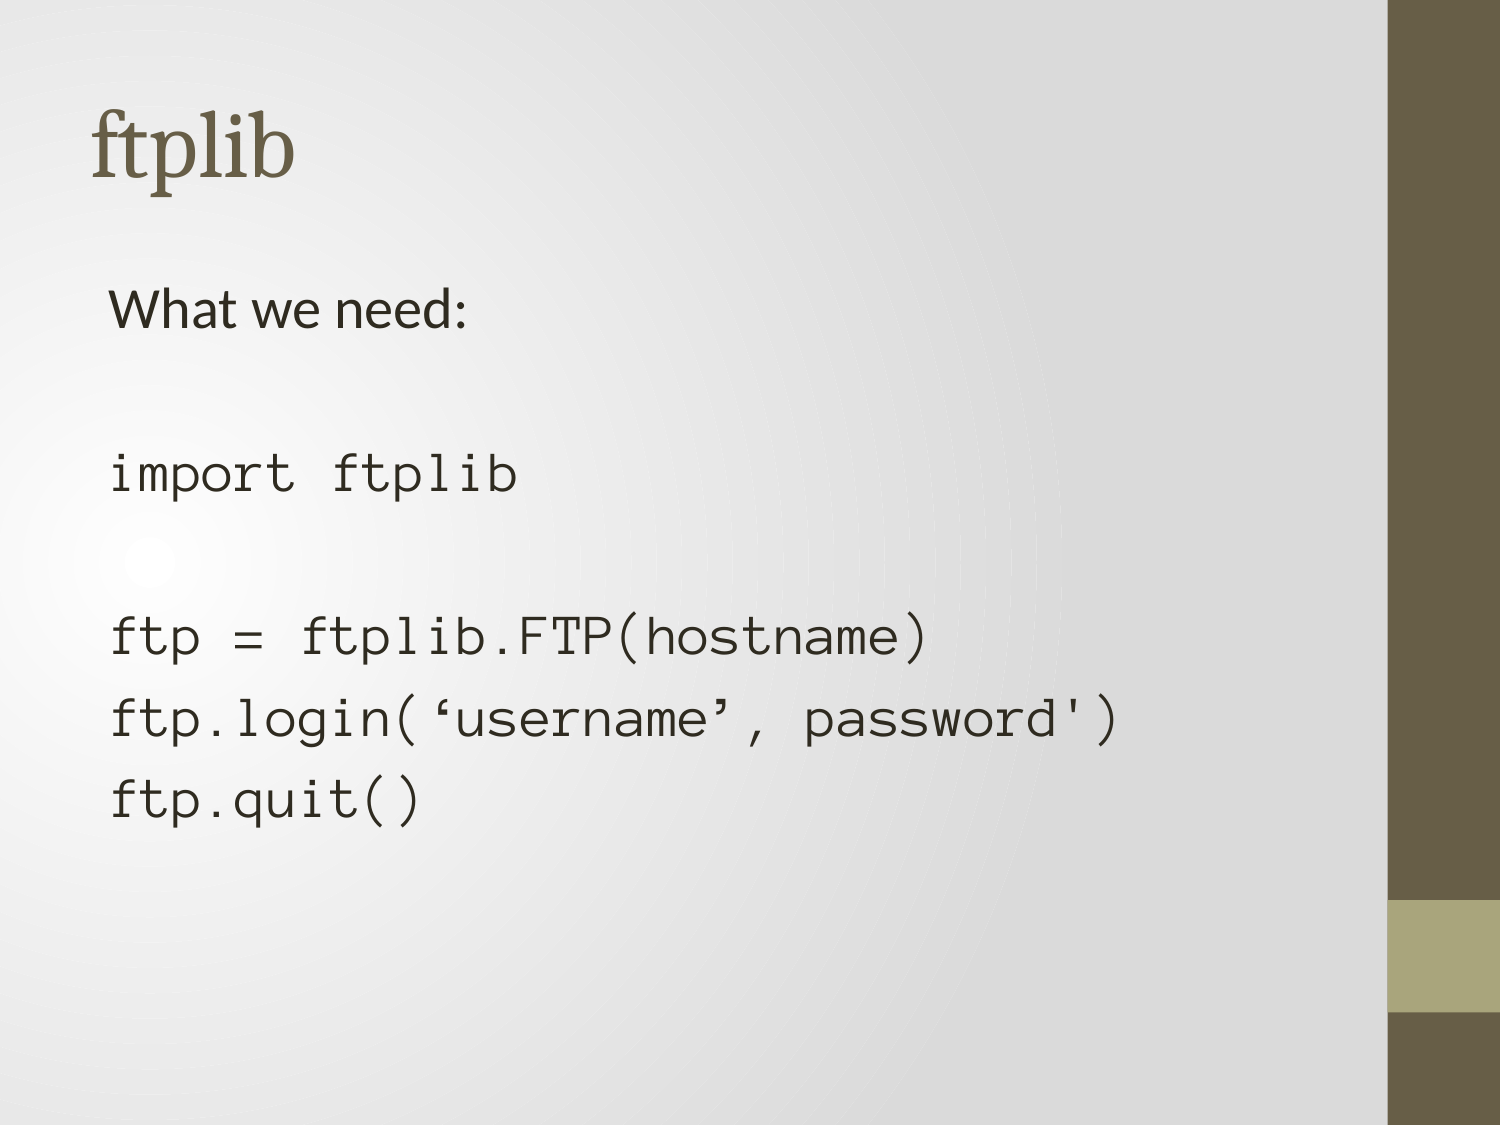

# ftplib
What we need:

import ftplib

ftp = ftplib.FTP(hostname)
ftp.login(‘username’, password')
ftp.quit()